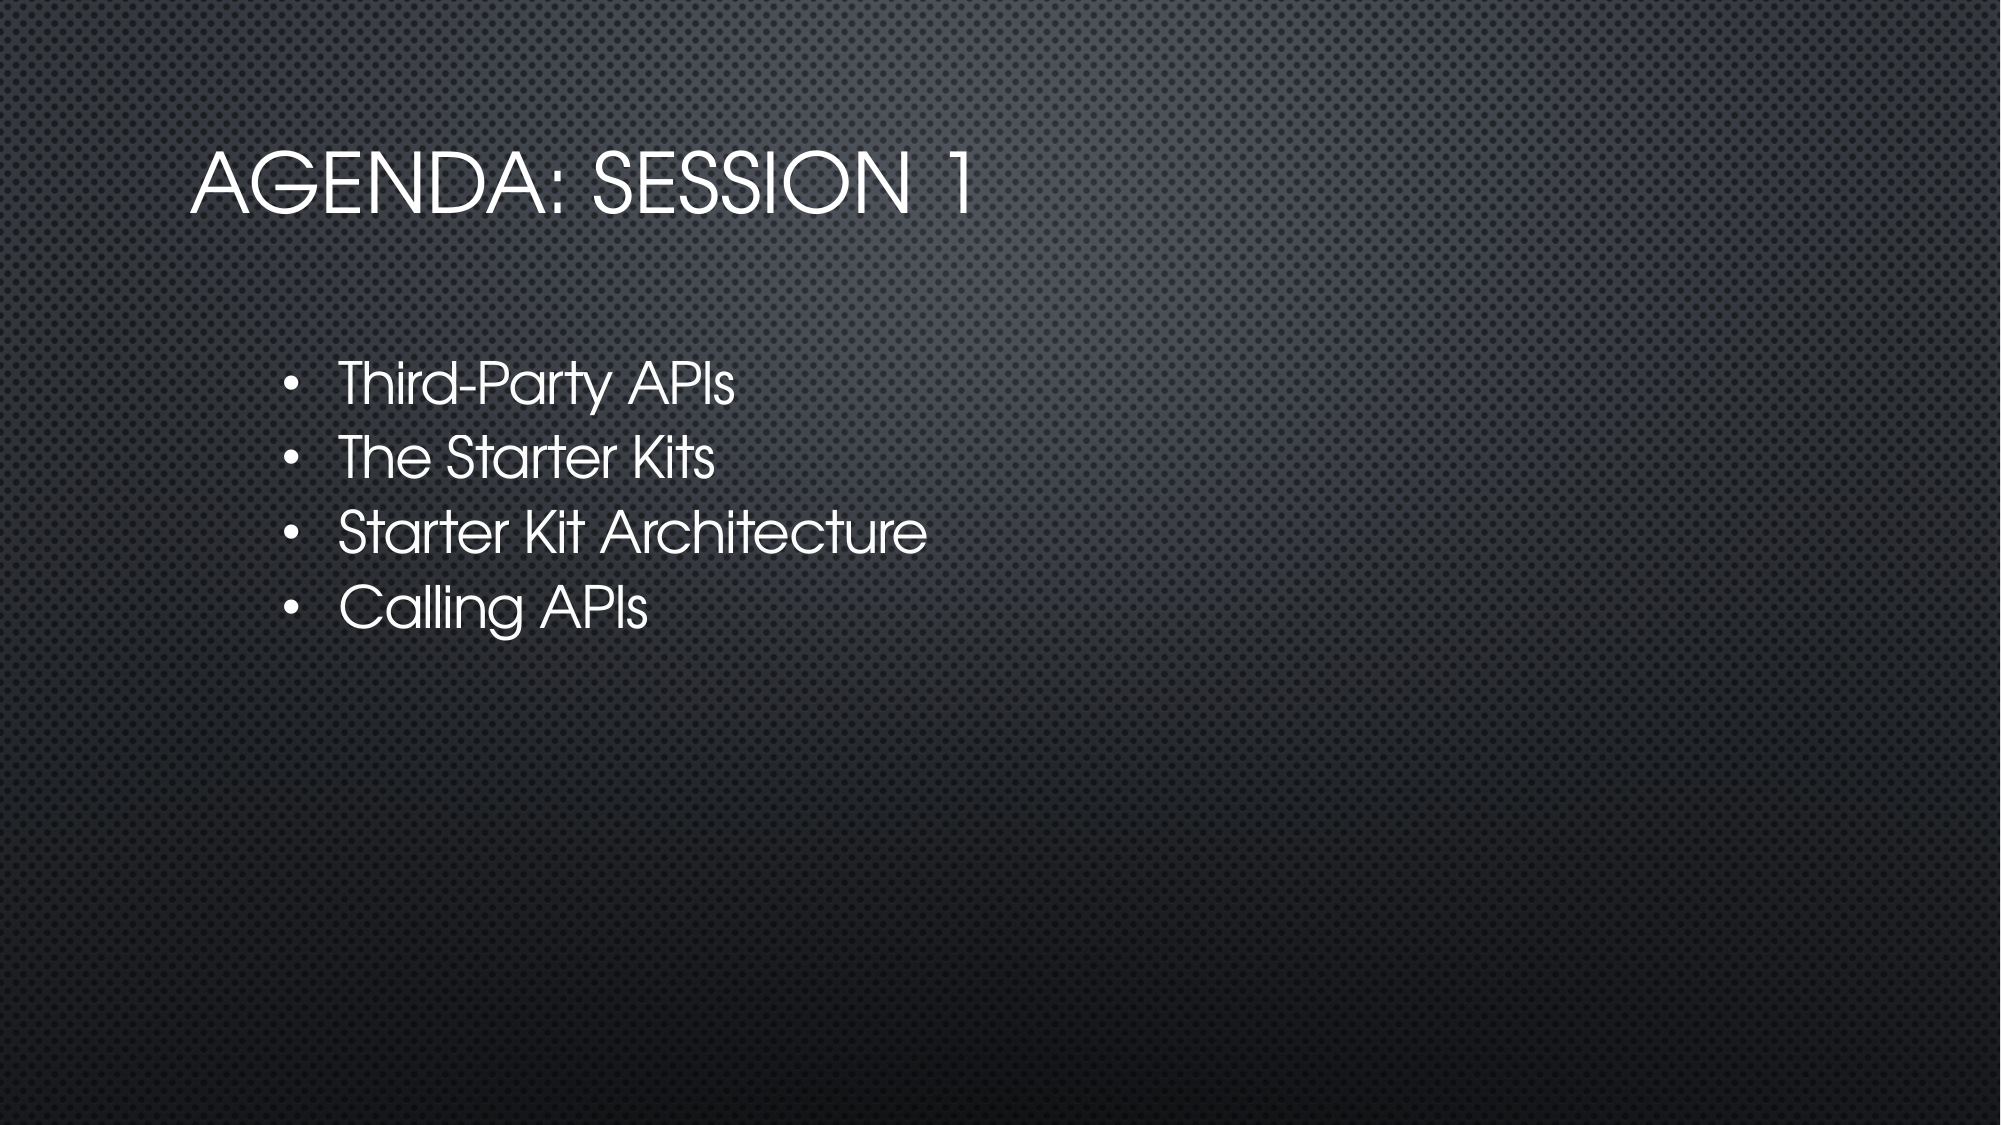

# Agenda: Session 1
Third-Party APIs
The Starter Kits
Starter Kit Architecture
Calling APIs